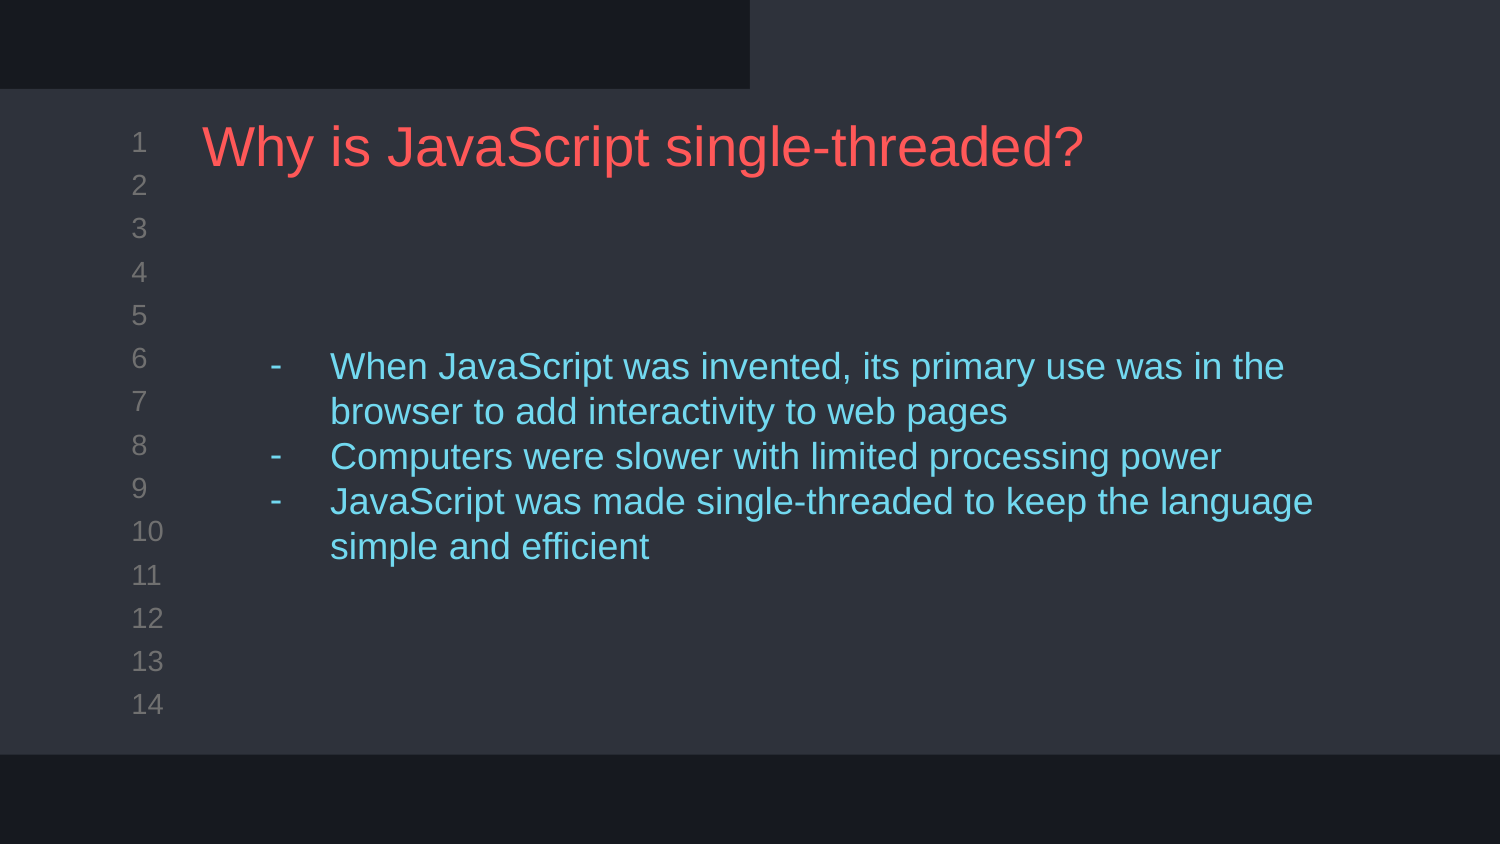

# Why is JavaScript single-threaded?
When JavaScript was invented, its primary use was in the browser to add interactivity to web pages
Computers were slower with limited processing power
JavaScript was made single-threaded to keep the language simple and efficient